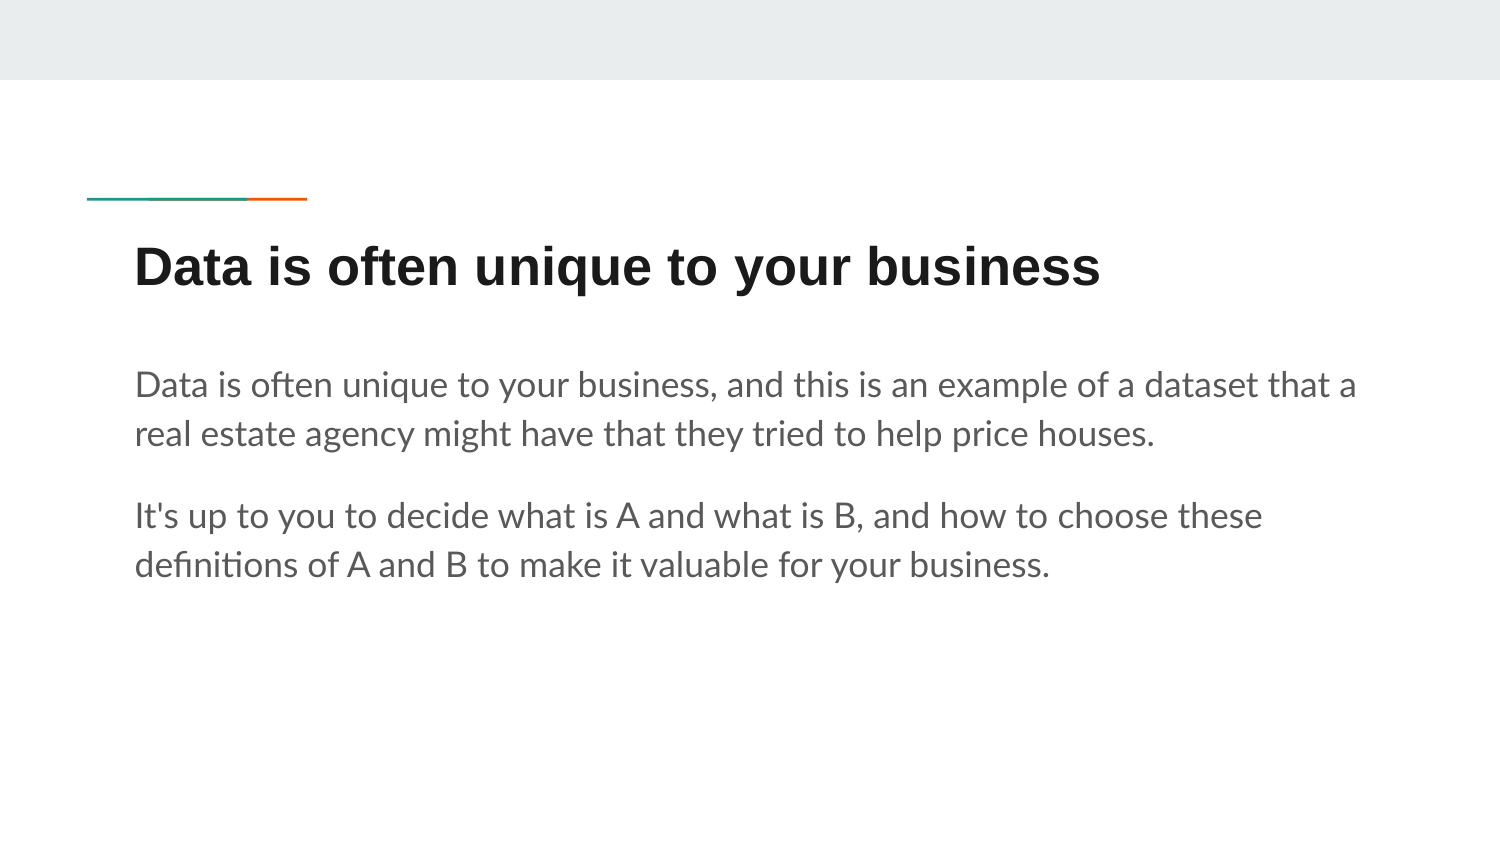

# Data is often unique to your business
Data is often unique to your business, and this is an example of a dataset that a real estate agency might have that they tried to help price houses.
It's up to you to decide what is A and what is B, and how to choose these definitions of A and B to make it valuable for your business.